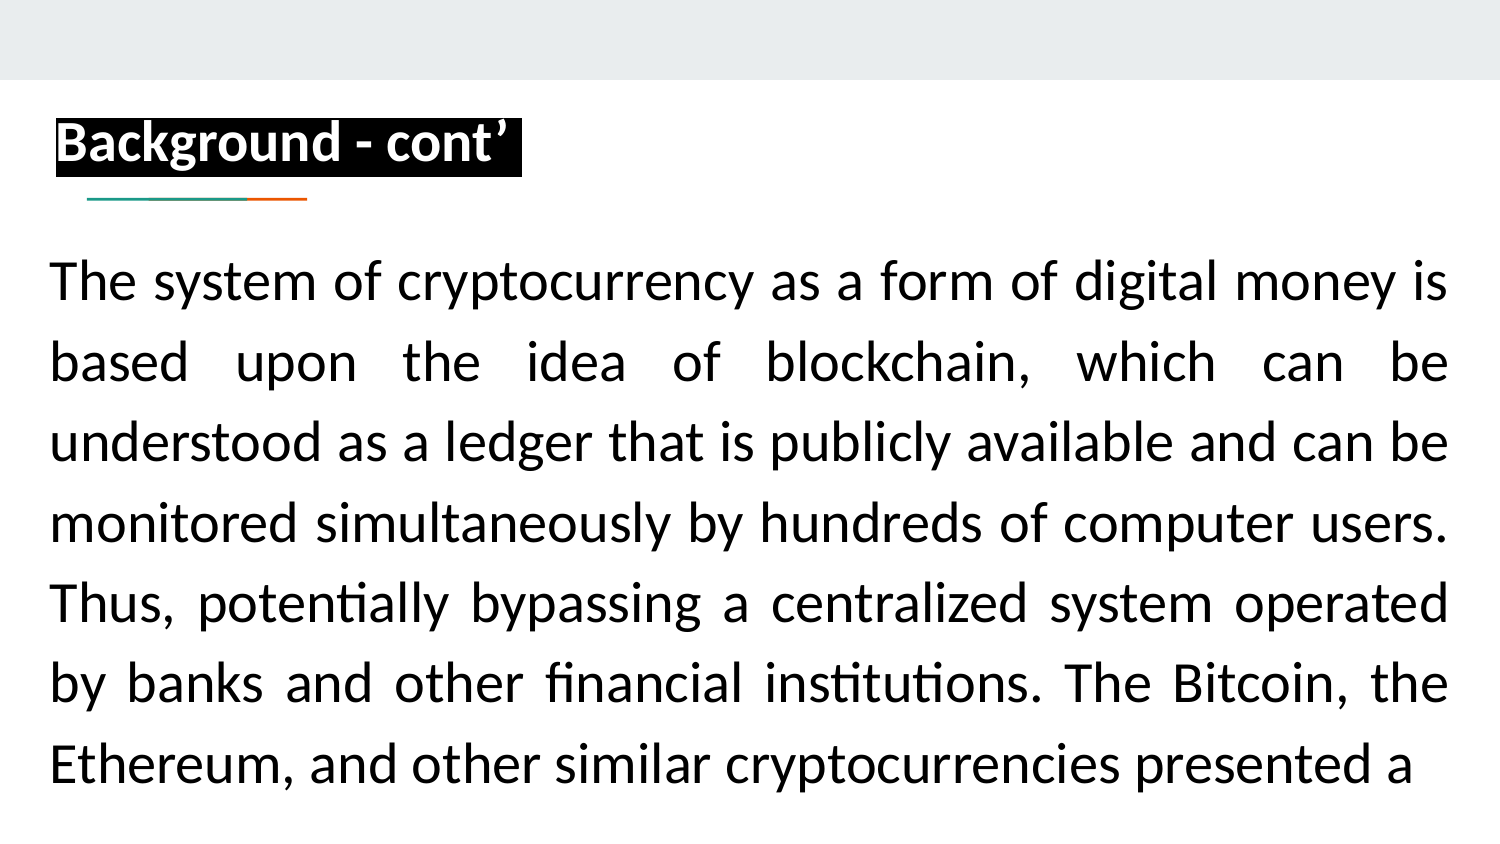

# Background - cont’
The system of cryptocurrency as a form of digital money is based upon the idea of blockchain, which can be understood as a ledger that is publicly available and can be monitored simultaneously by hundreds of computer users. Thus, potentially bypassing a centralized system operated by banks and other financial institutions. The Bitcoin, the Ethereum, and other similar cryptocurrencies presented a